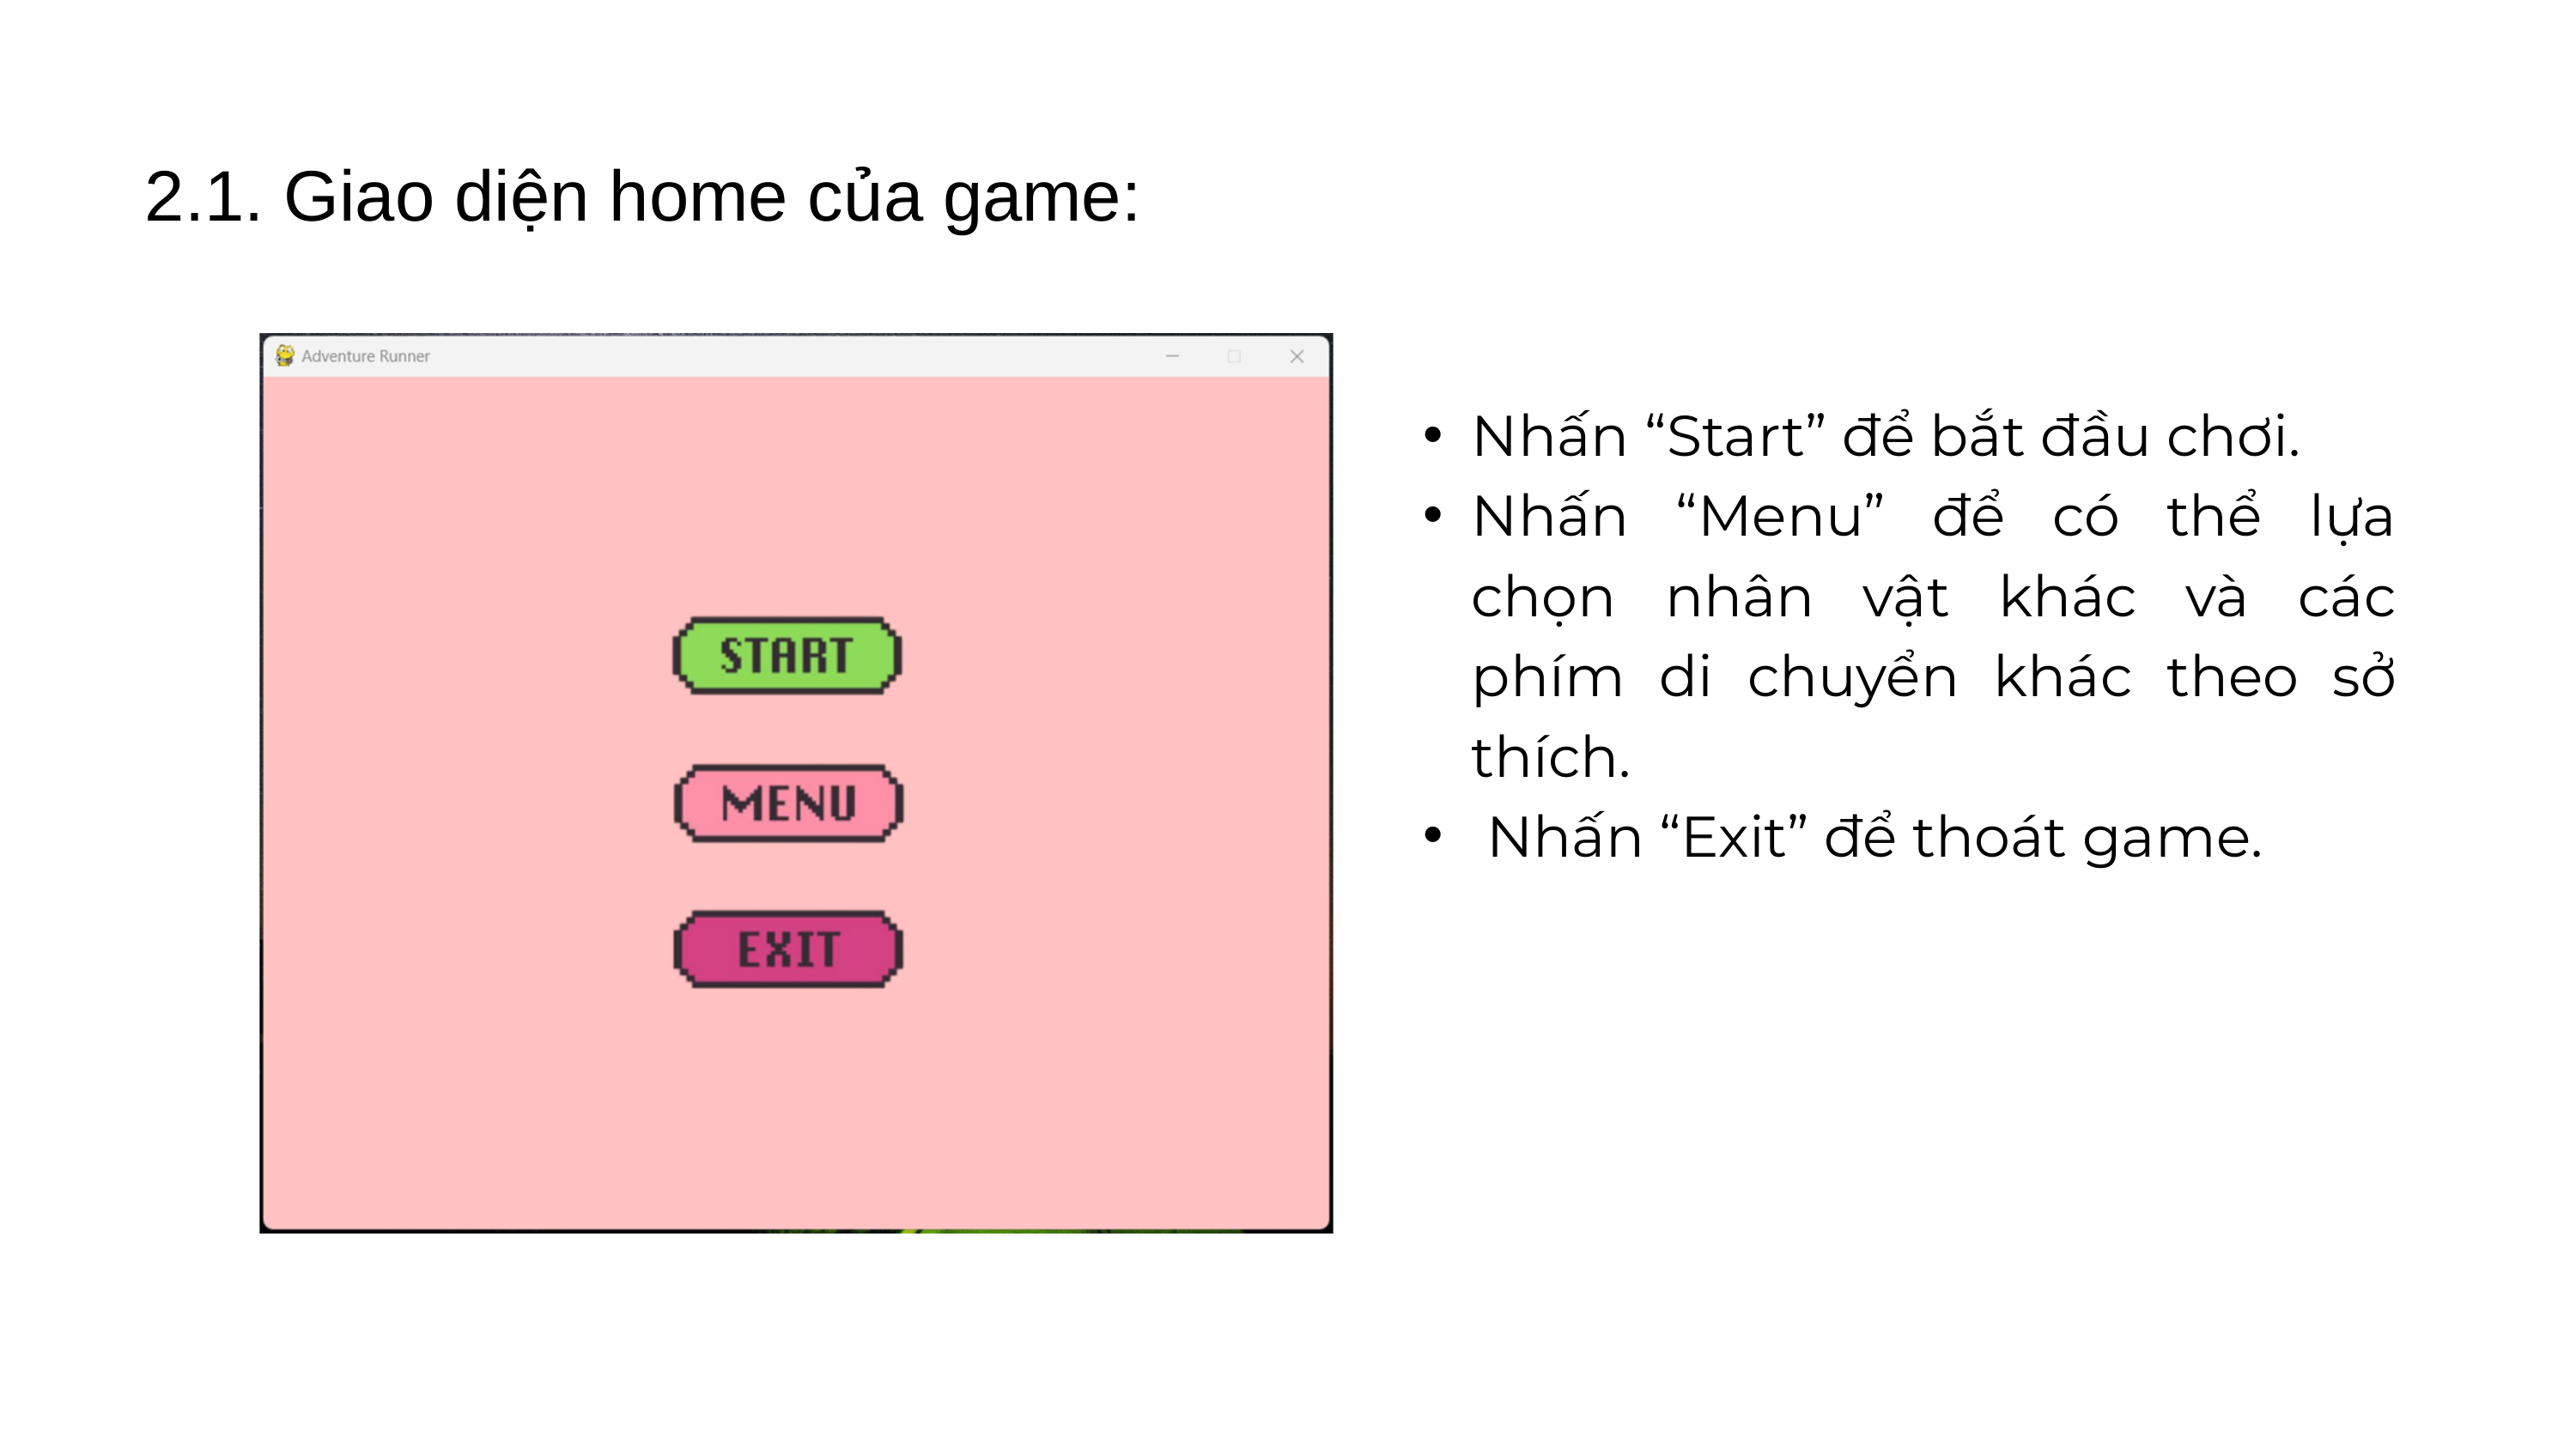

2.1. Giao diện home của game:

Nhấn “Start” để bắt đầu chơi.
Nhấn “Menu” để có thể lựa chọn nhân vật khác và các phím di chuyển khác theo sở thích.
 Nhấn “Exit” để thoát game.